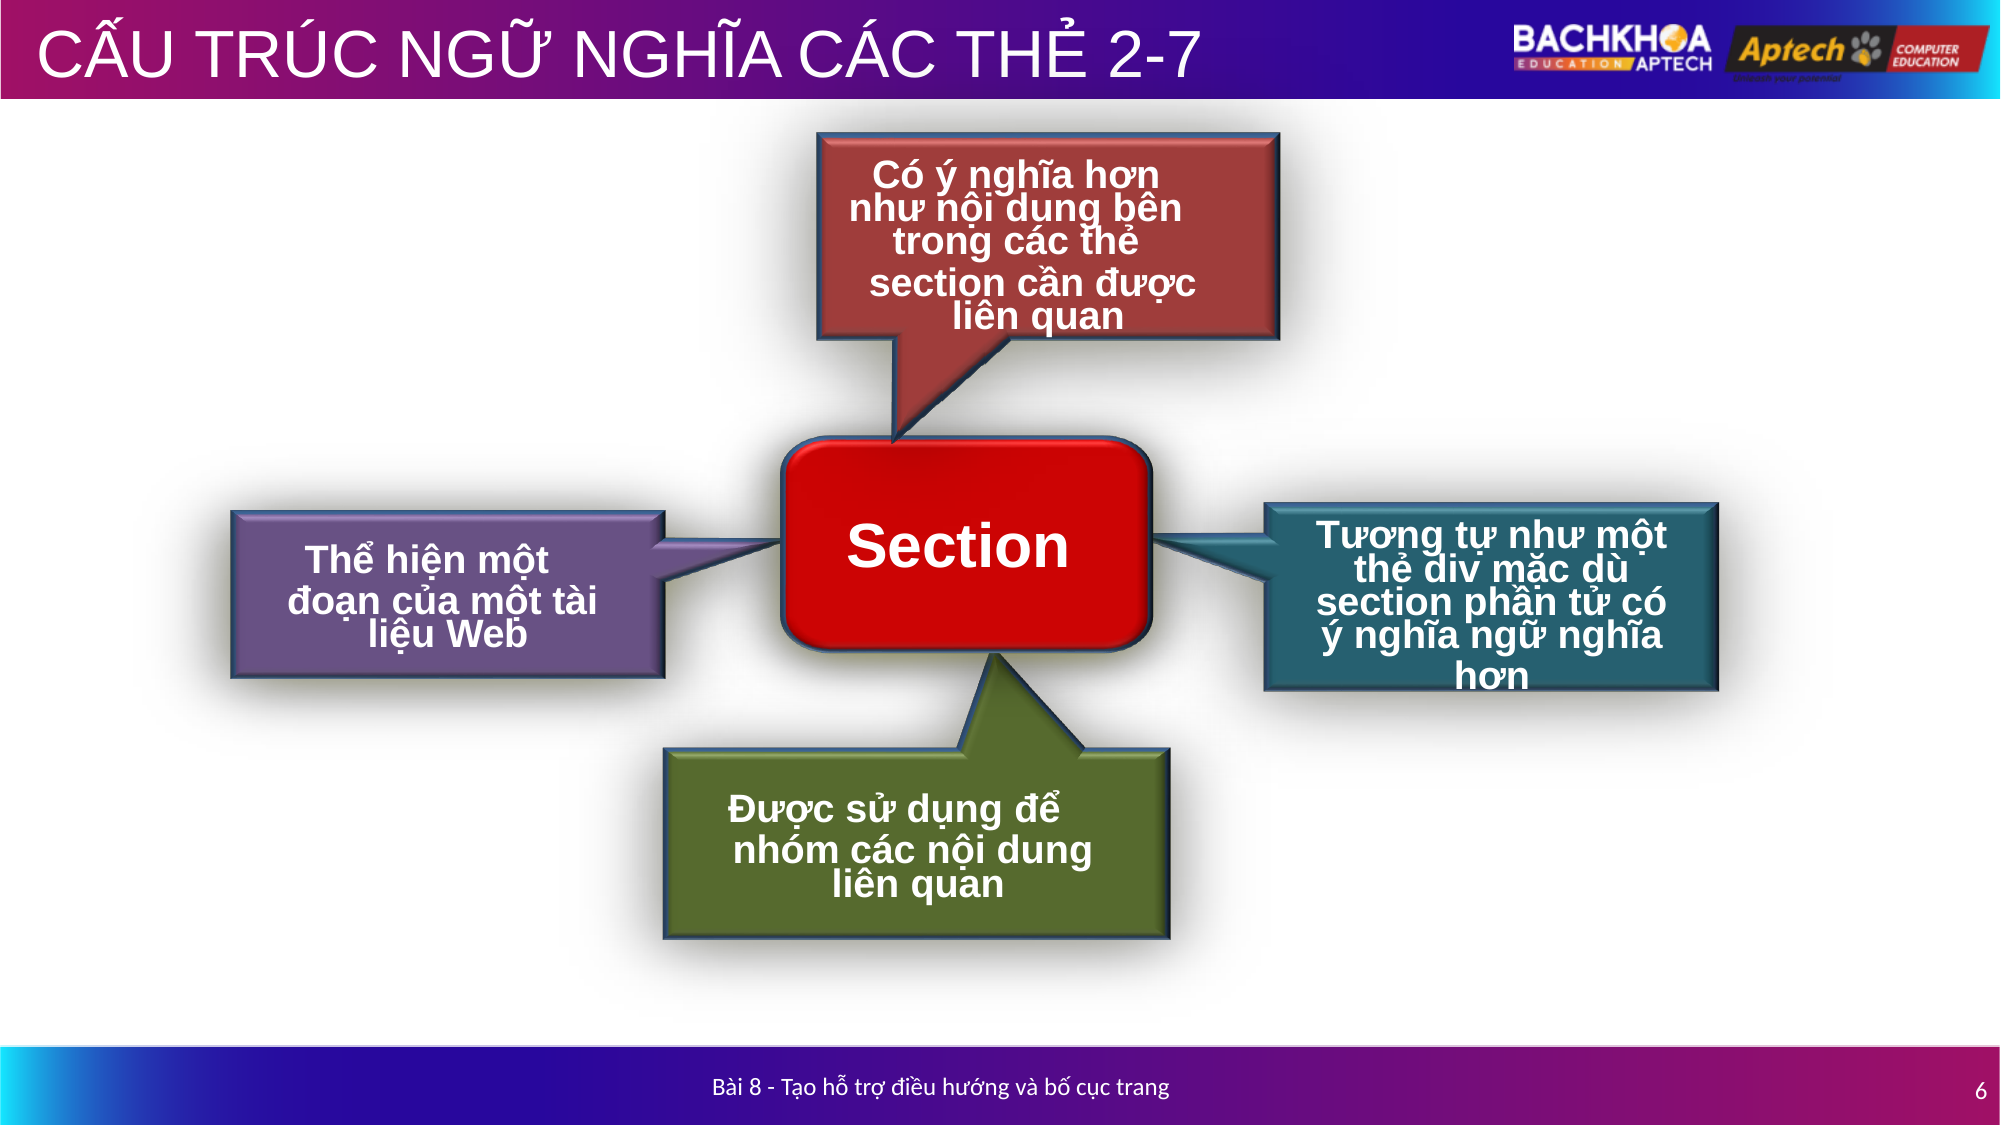

# CẤU TRÚC NGỮ NGHĨA CÁC THẺ 2-7

Có ý nghĩa hơn
như nội dung bên
trong các thẻ
section cần được  liên quan

Section
Tương tự như một
thẻ div mặc dù
section phần tử có
ý nghĩa ngữ nghĩa
hơn
Thể hiện một
đoạn của một tài  liệu Web

Được sử dụng để
nhóm các nội dung  liên quan
Bài 8 - Tạo hỗ trợ điều hướng và bố cục trang
6